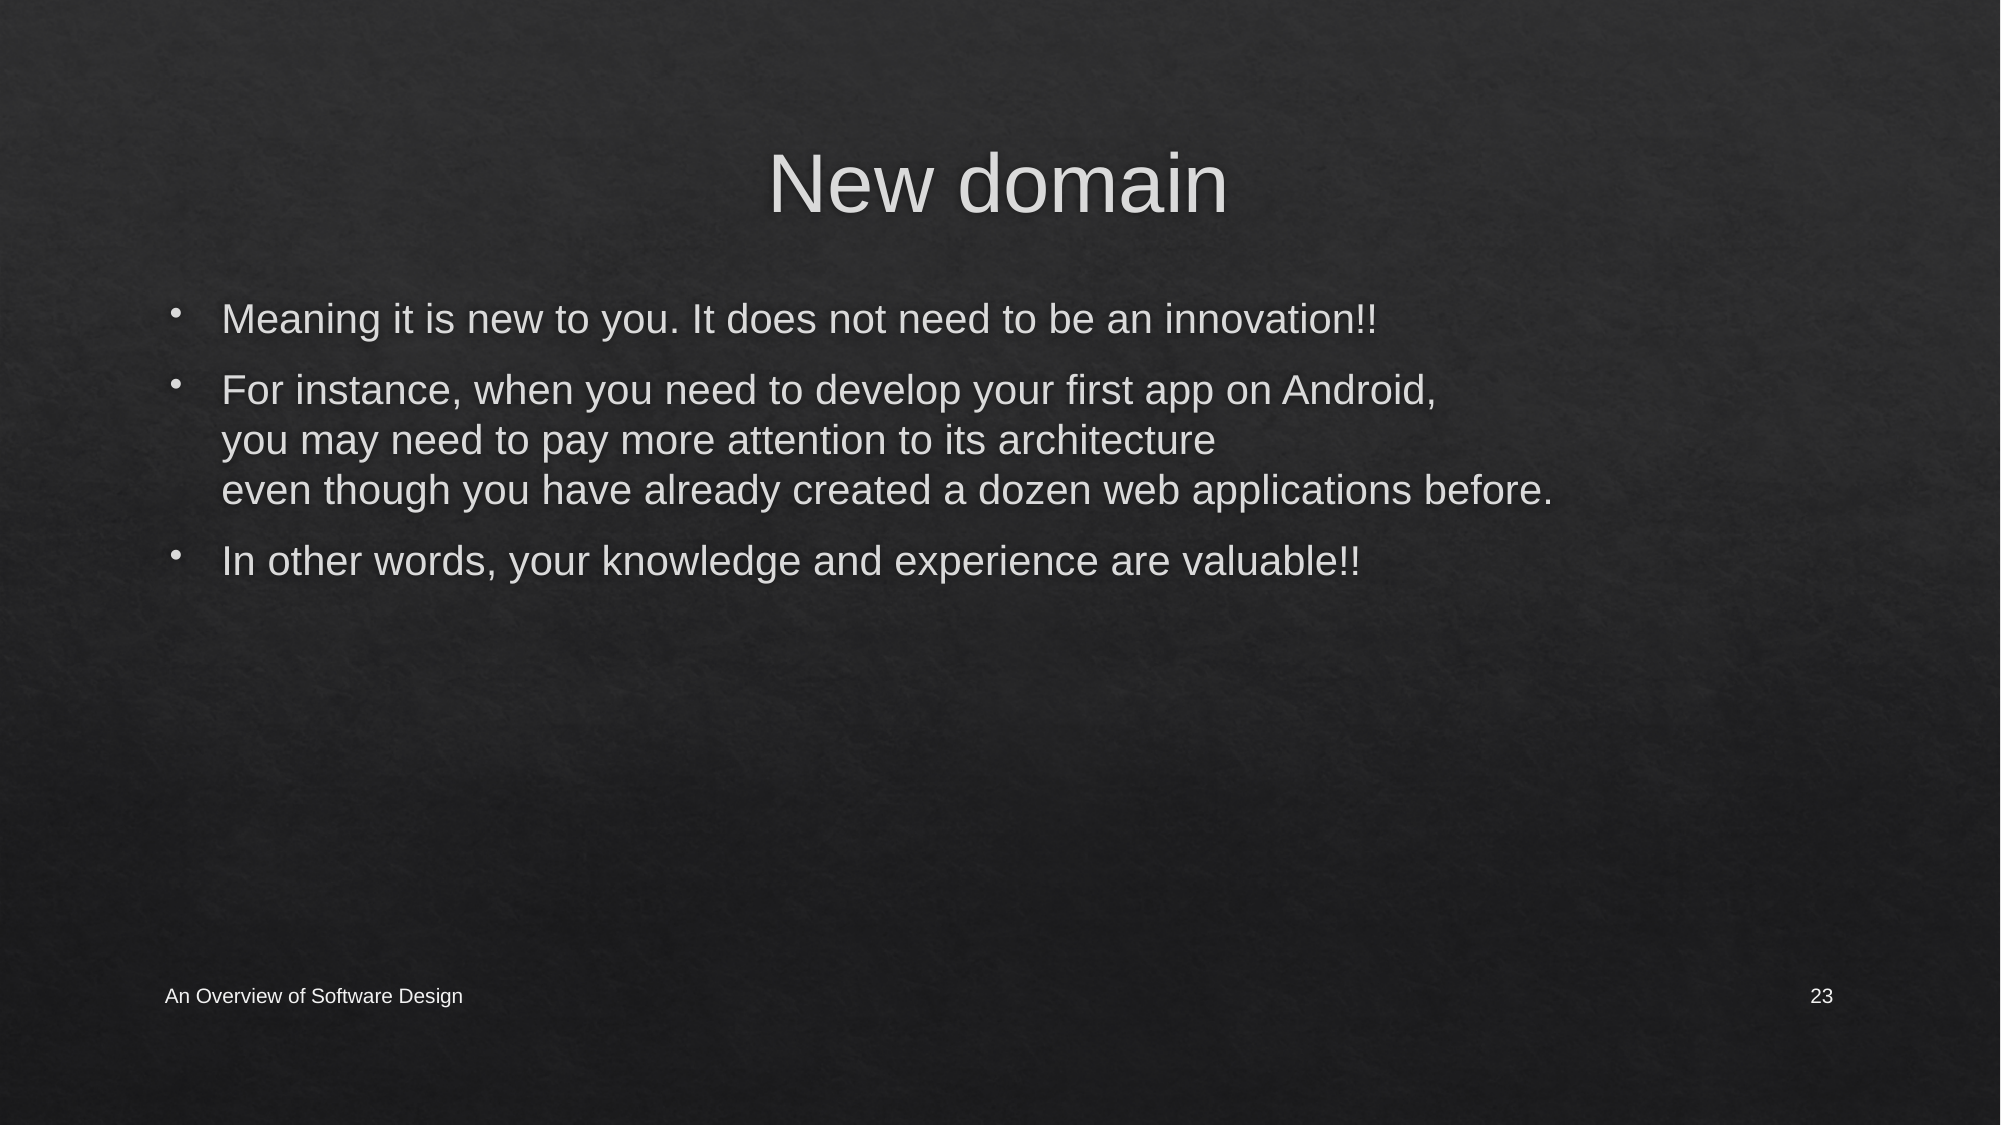

# New domain
Meaning it is new to you. It does not need to be an innovation!!
For instance, when you need to develop your first app on Android,
you may need to pay more attention to its architecture
even though you have already created a dozen web applications before.
In other words, your knowledge and experience are valuable!!
An Overview of Software Design
23